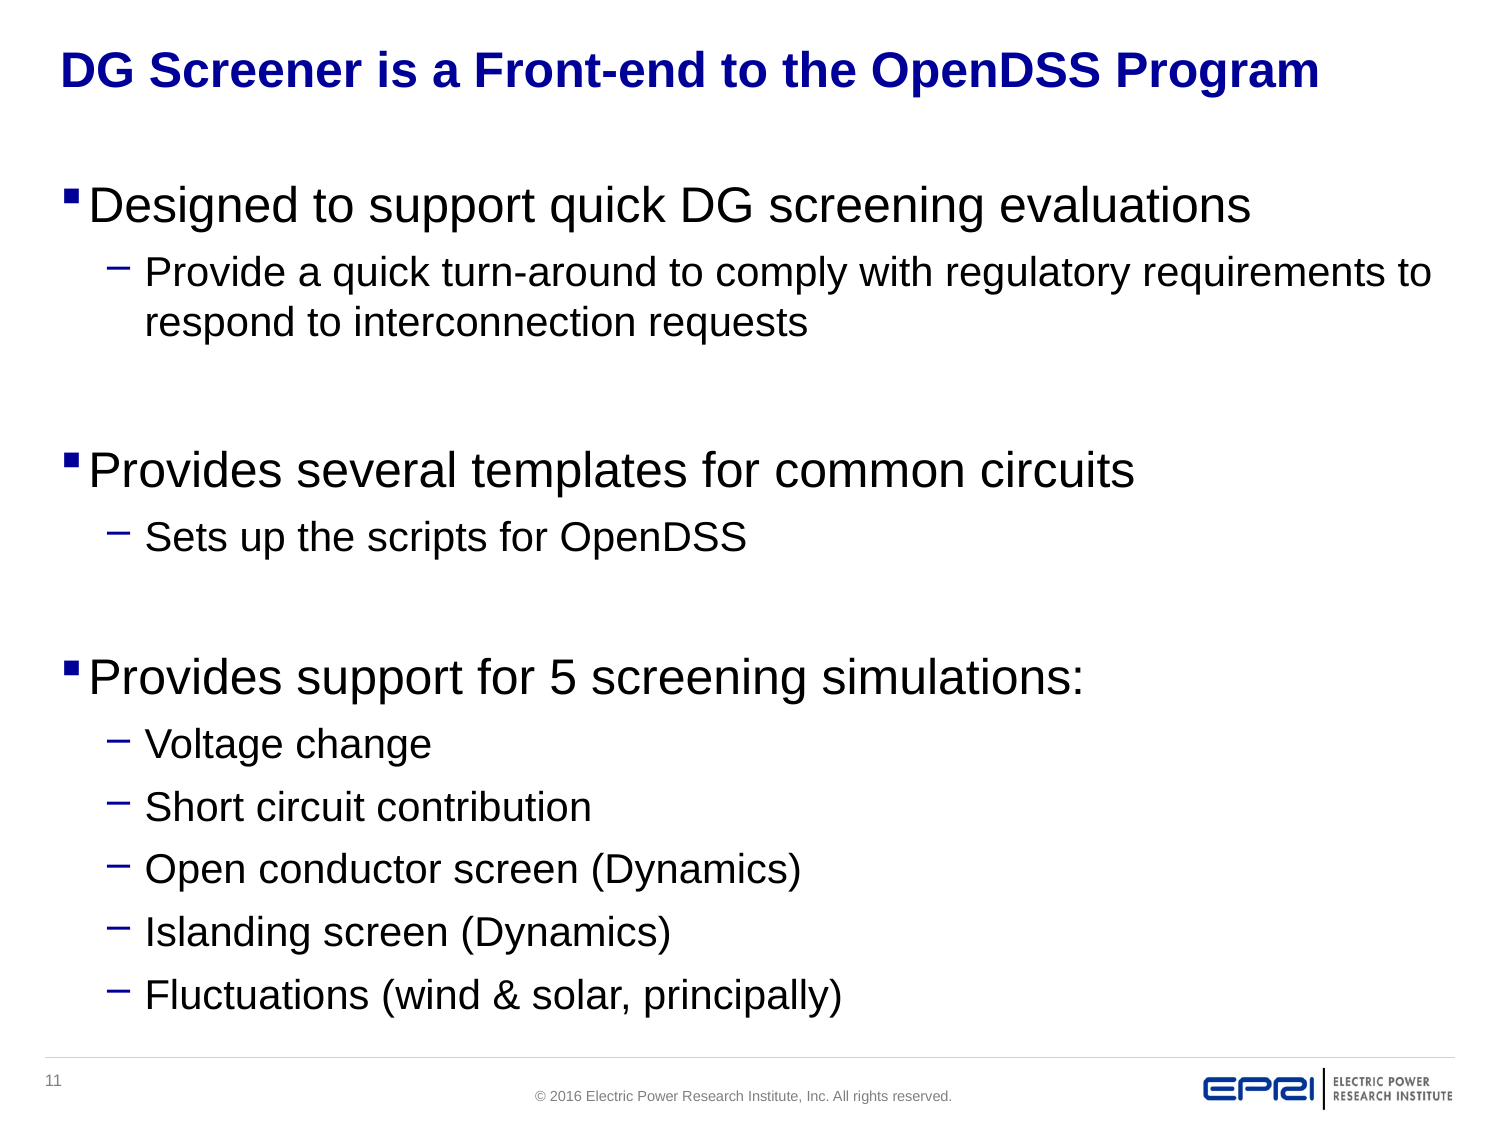

# DG Screener is a Front-end to the OpenDSS Program
Designed to support quick DG screening evaluations
Provide a quick turn-around to comply with regulatory requirements to respond to interconnection requests

Provides several templates for common circuits
Sets up the scripts for OpenDSS

Provides support for 5 screening simulations:
Voltage change
Short circuit contribution
Open conductor screen (Dynamics)
Islanding screen (Dynamics)
Fluctuations (wind & solar, principally)